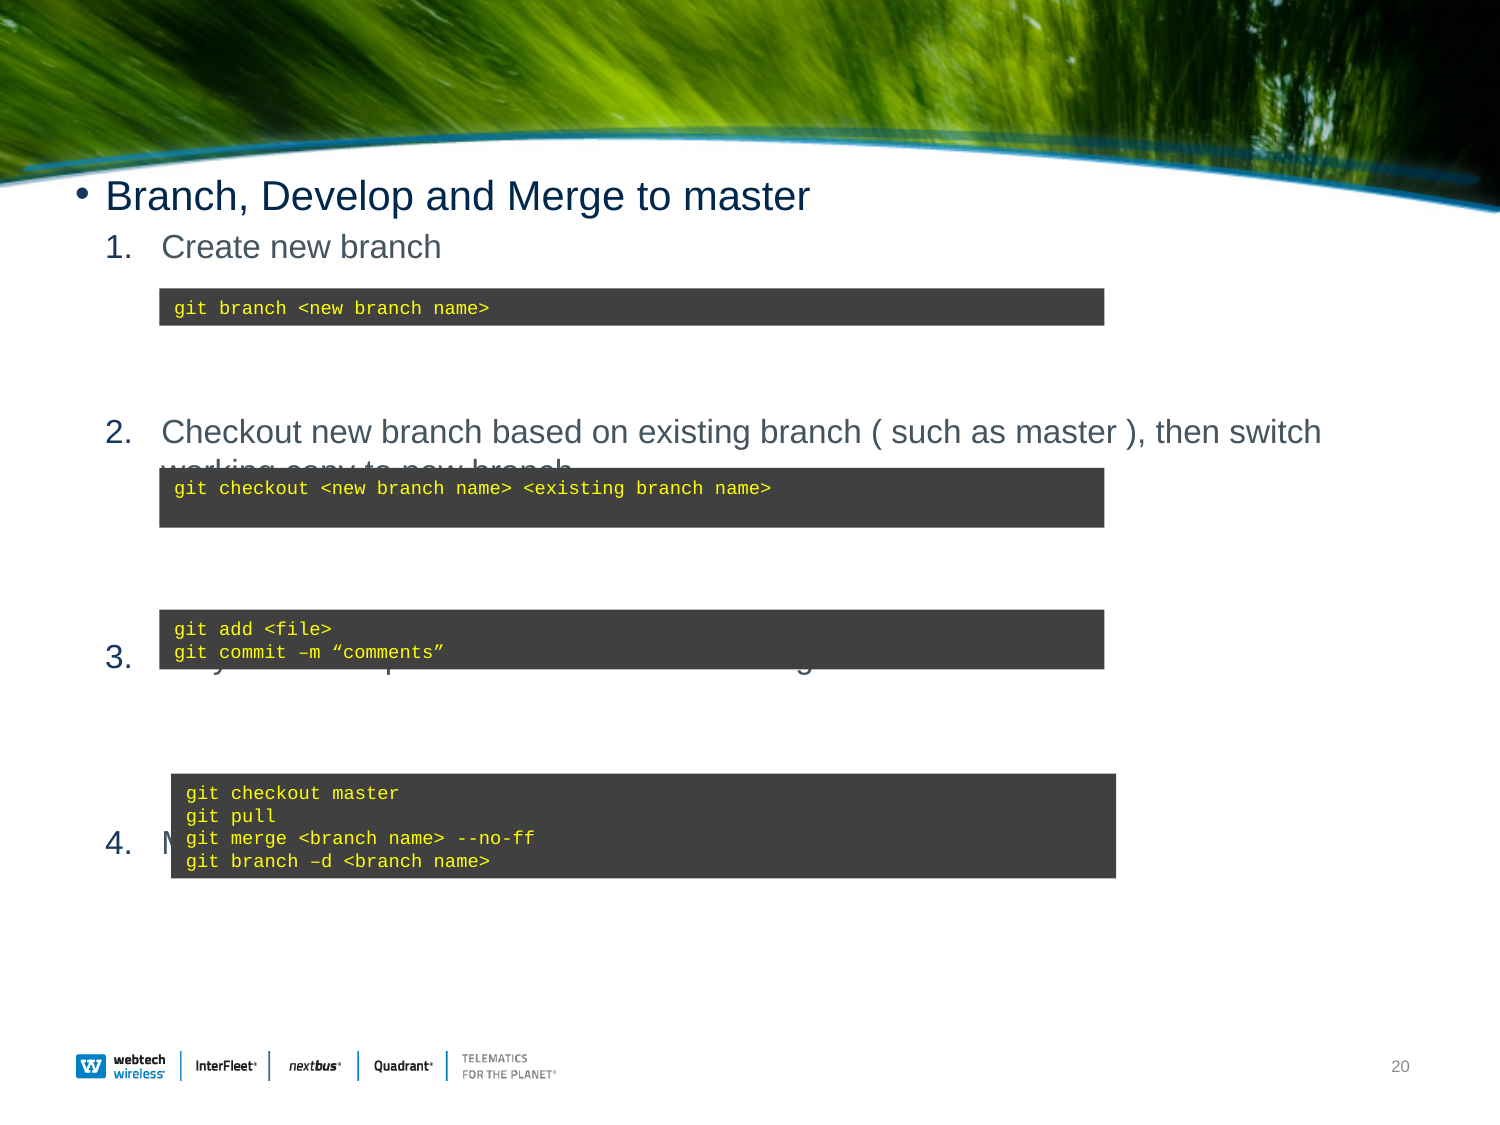

#
Branch, Develop and Merge to master
Create new branch

Checkout new branch based on existing branch ( such as master ), then switch working copy to new branch

Do your development and commit the changes

Merge branch to master and delete the branch
git branch <new branch name>
git checkout <new branch name> <existing branch name>

git add <file>
git commit –m “comments”
git checkout master
git pull
git merge <branch name> --no-ff
git branch –d <branch name>
20